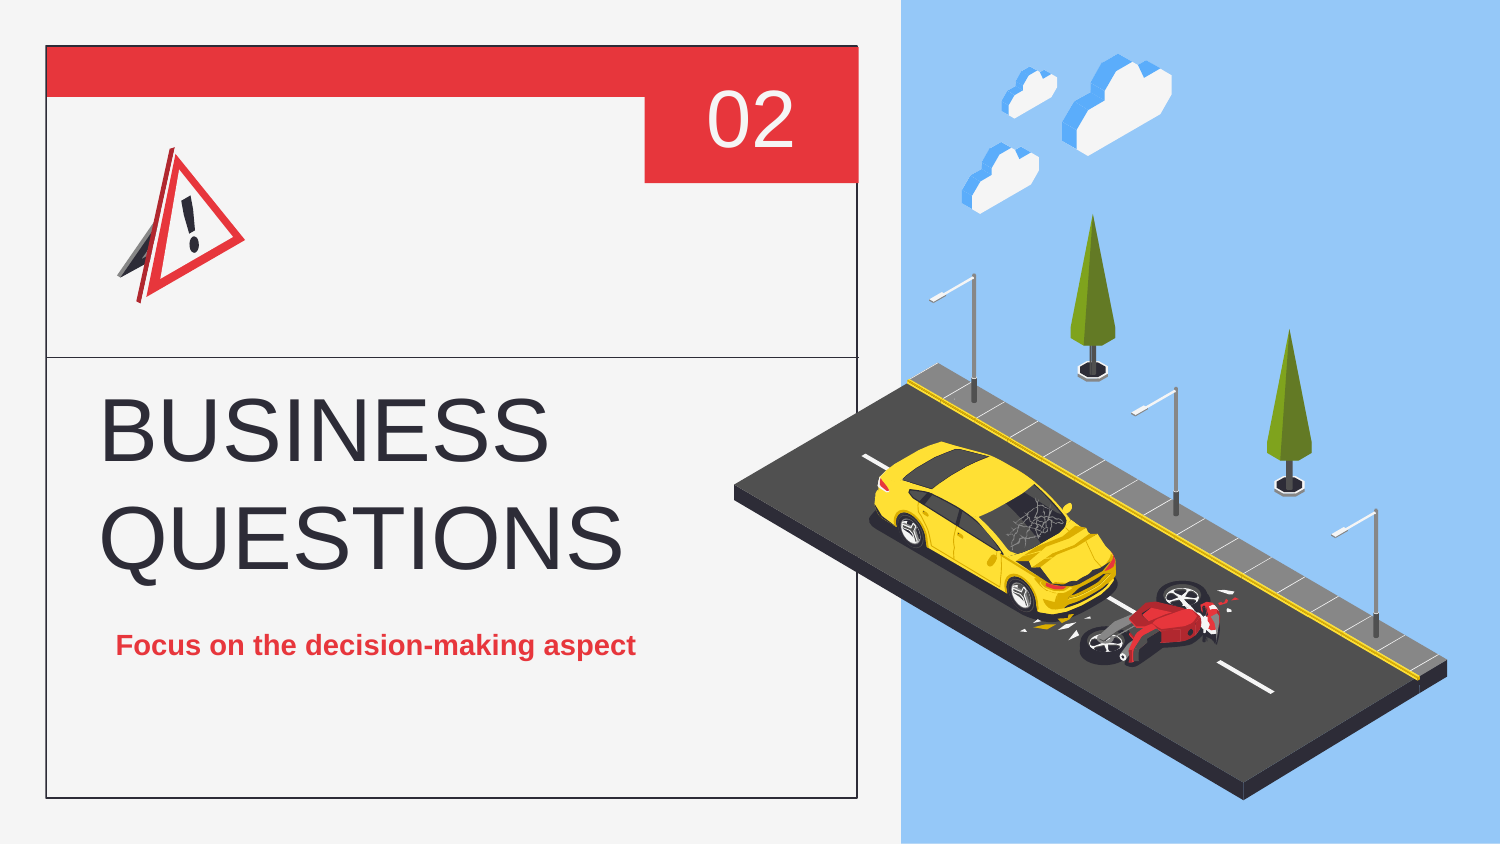

02

# BUSINESS QUESTIONS
Focus on the decision-making aspect